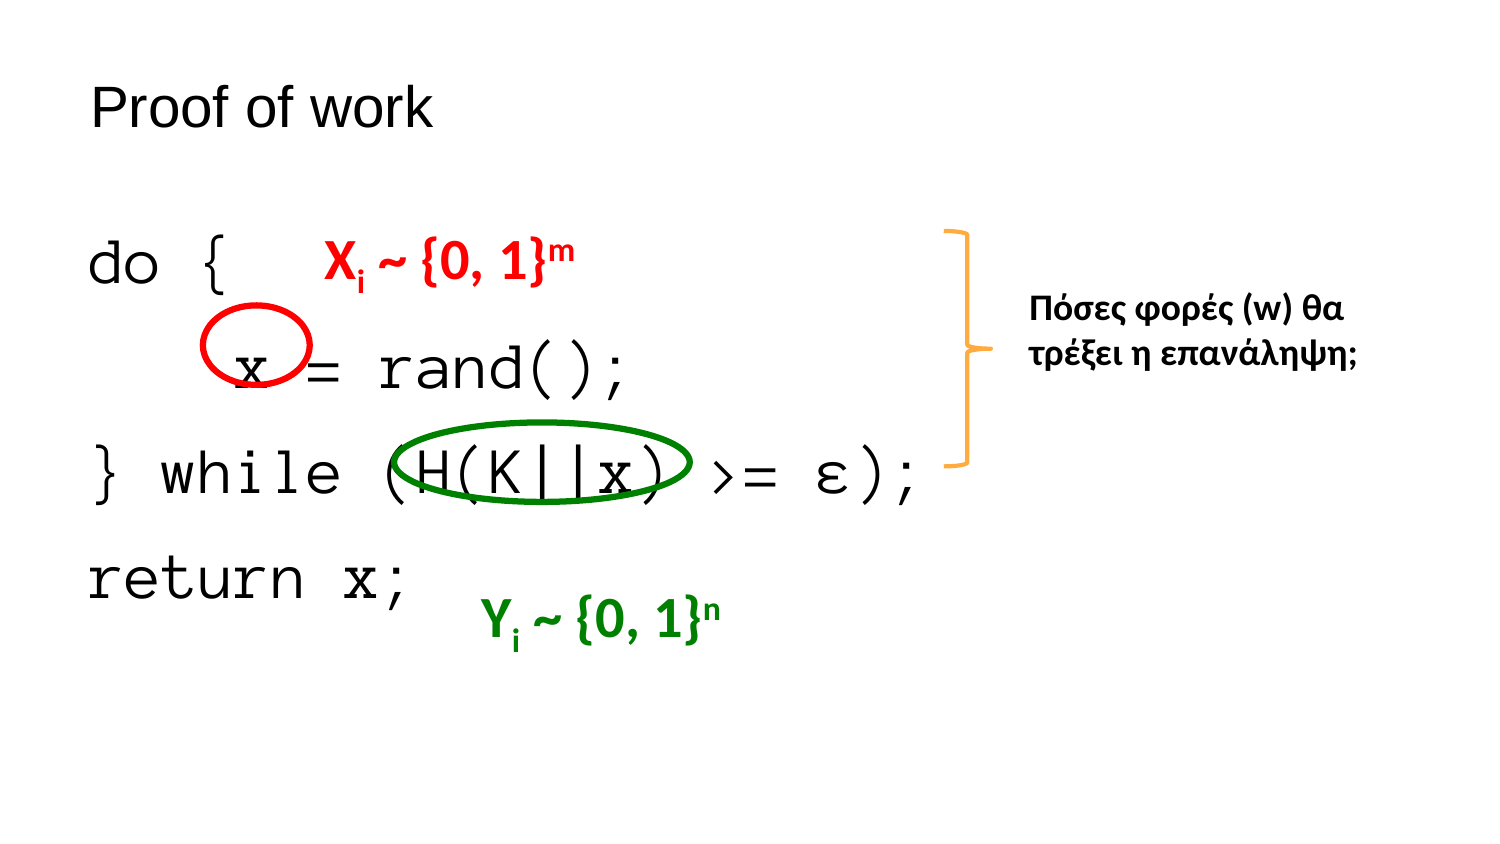

# Proof of work
do {
    x = rand();
} while (H(K||x) >= ε);
return x;
Xi ~ {0, 1}m

Πόσες φορές (w) θα τρέξει η επανάληψη;

Yi ~ {0, 1}n